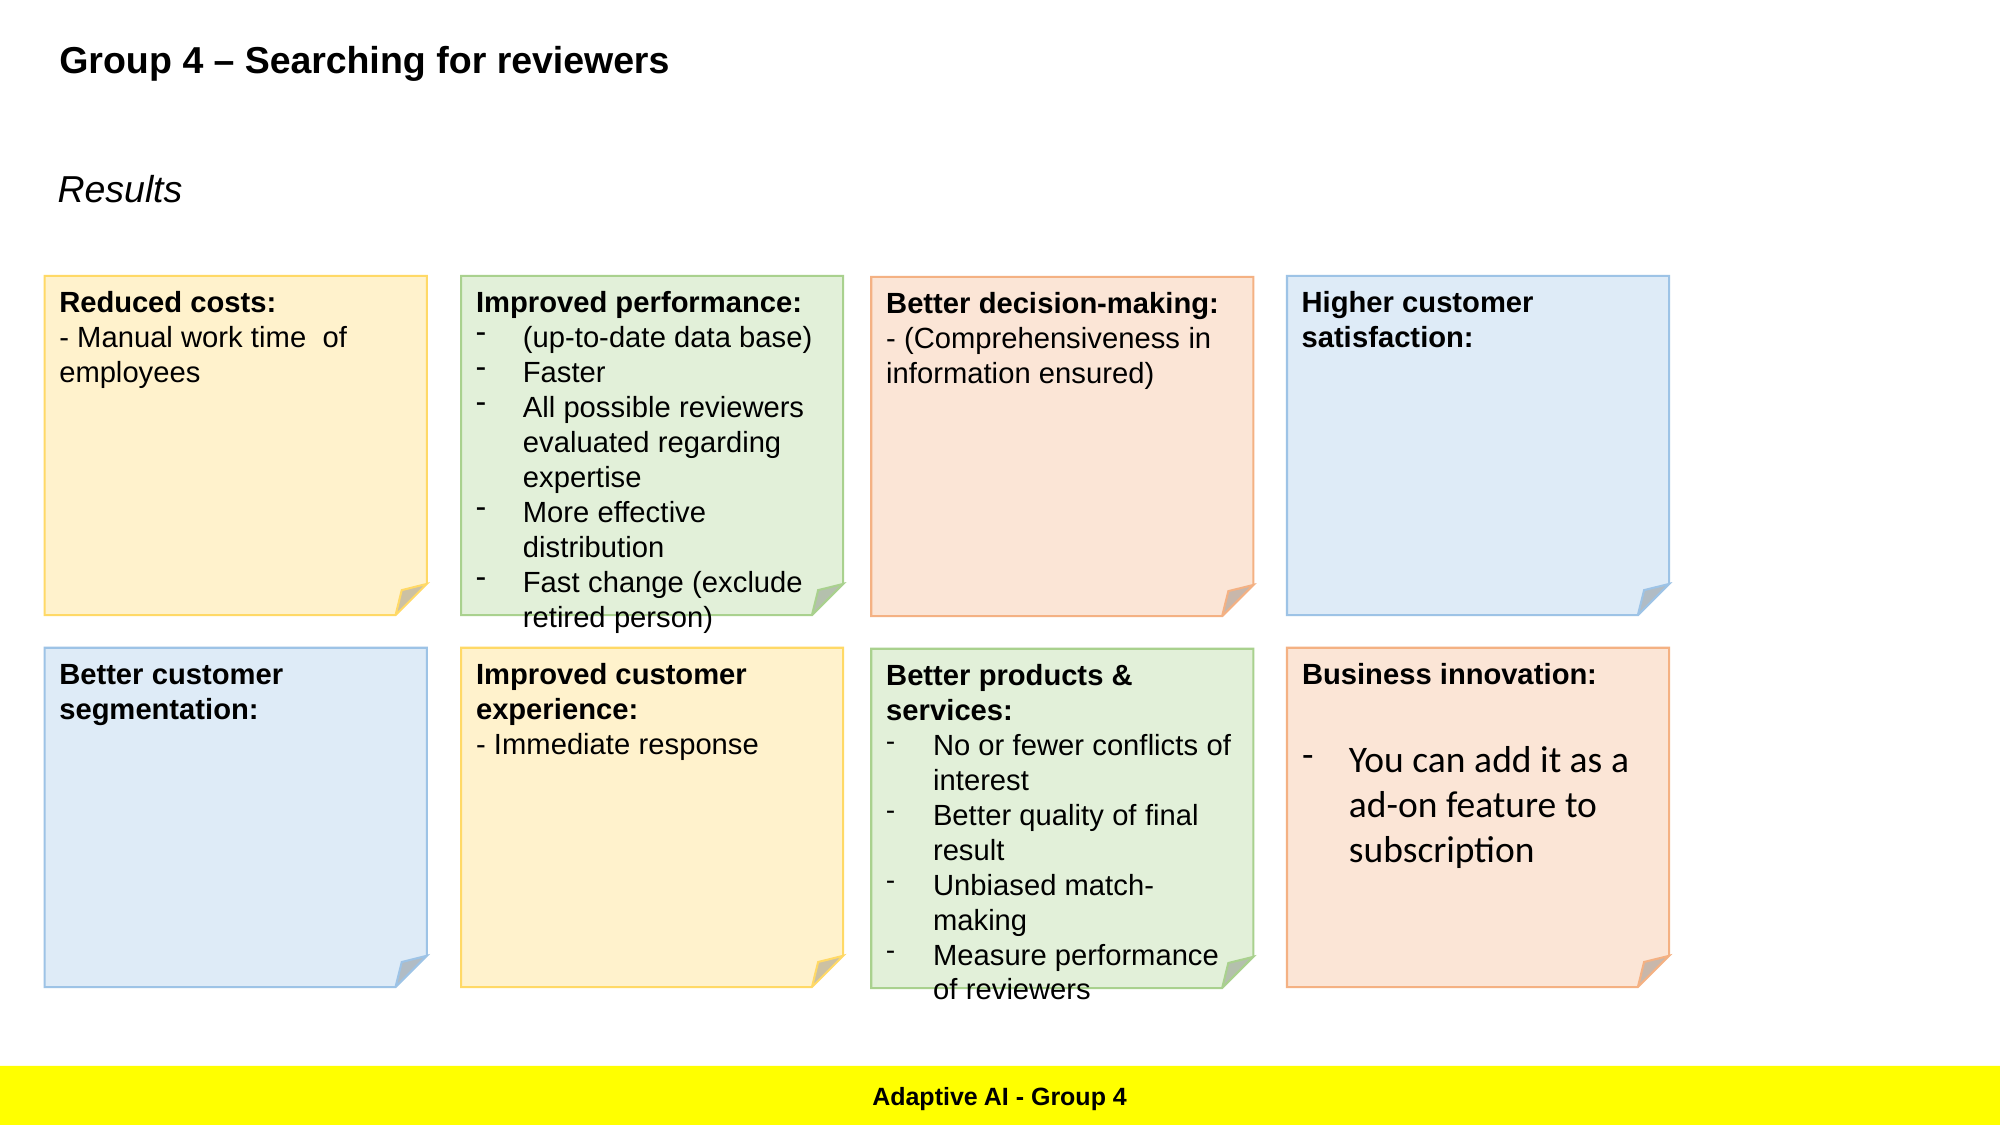

Group 4 – Searching for reviewers
Results
Reduced costs:
- Manual work time  of employees
Improved performance:
(up-to-date data base)
Faster
All possible reviewers evaluated regarding expertise
More effective distribution
Fast change (exclude retired person)

Higher customer satisfaction:
Better decision-making:
- (Comprehensiveness in information ensured)
Better customer segmentation:
Improved customer experience:
- Immediate response
Business innovation:

You can add it as a ad-on feature to subscription
Better products & services:
No or fewer conflicts of interest
Better quality of final result
Unbiased match-making
Measure performance of reviewers
Adaptive AI - Group 4